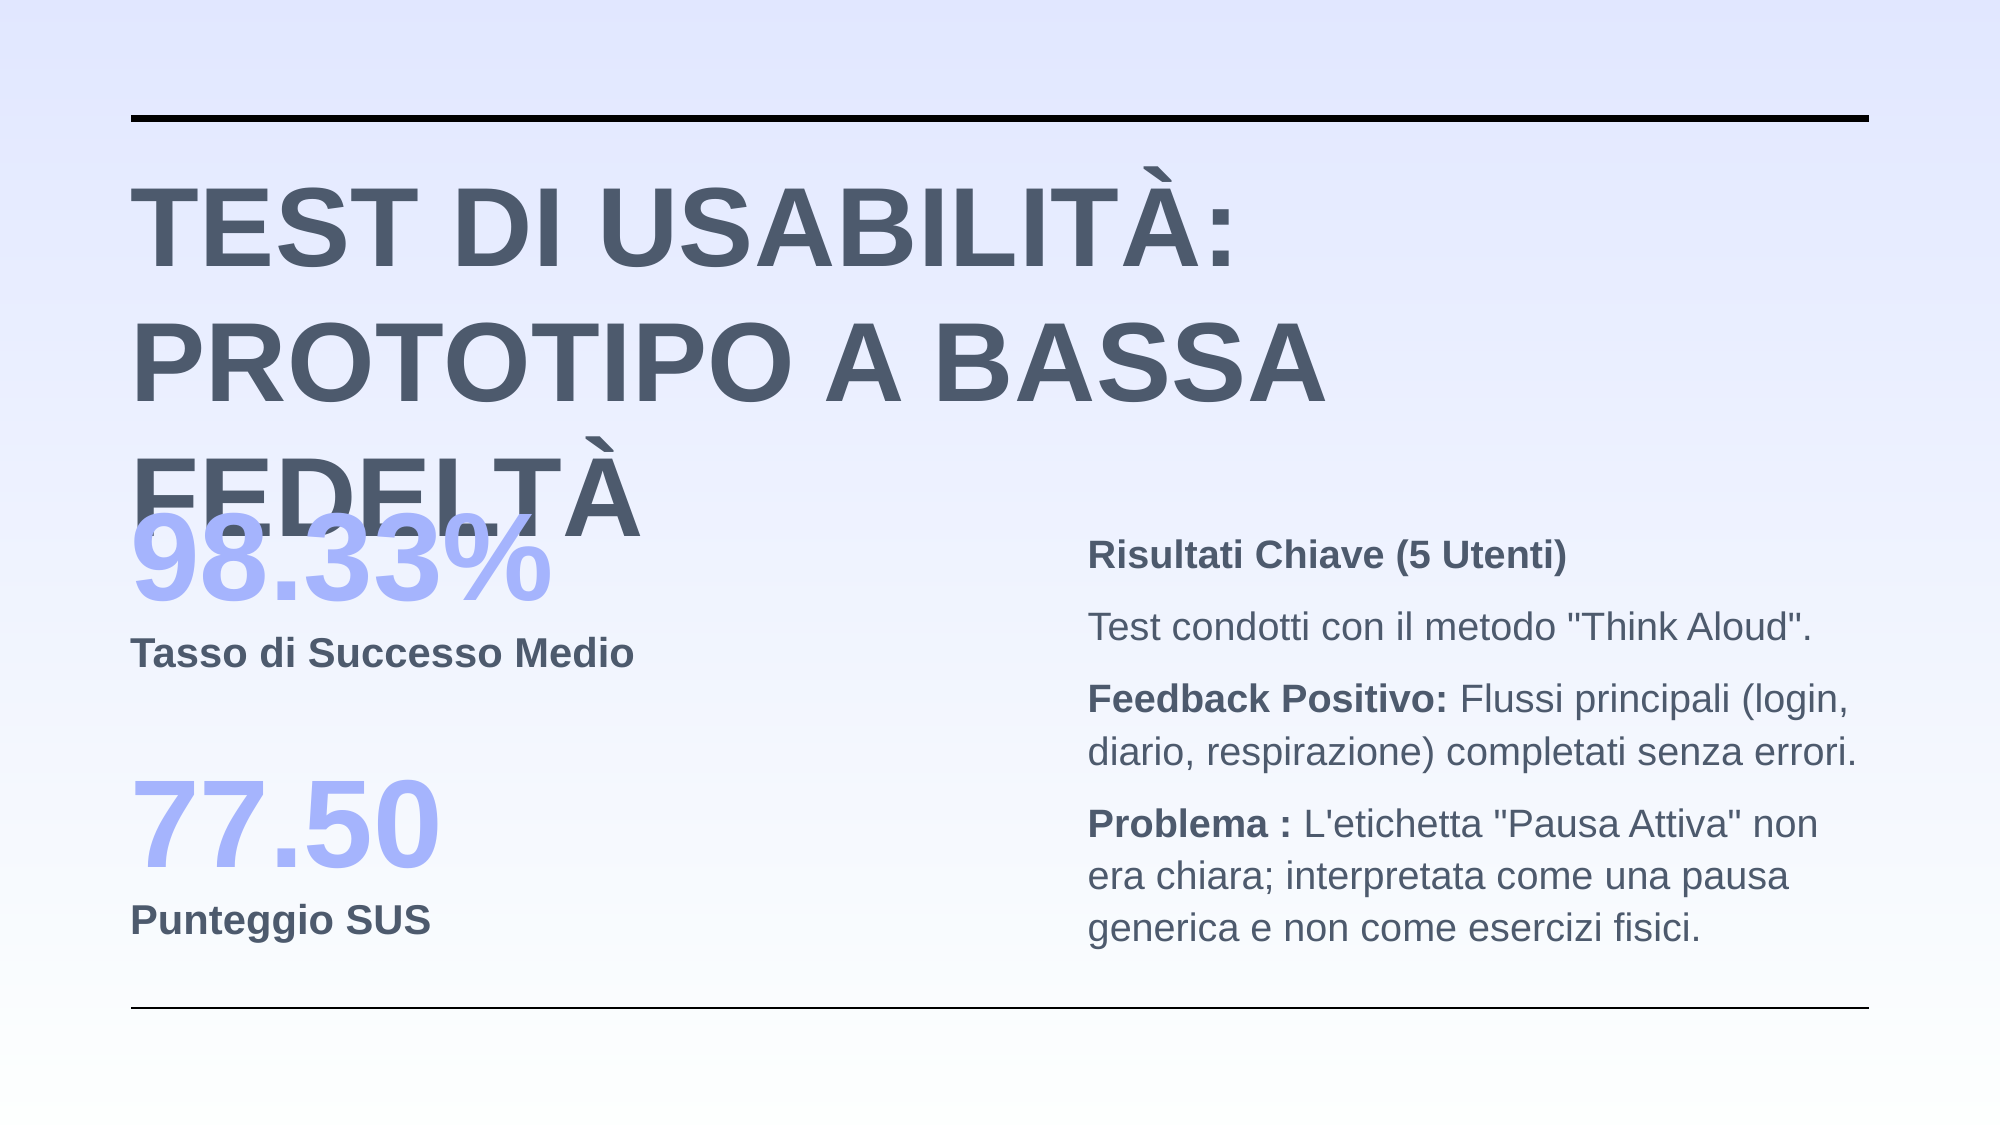

# Test di usabilità: prototipo a bassa fedeltà
98.33%
Tasso di Successo Medio
Risultati Chiave (5 Utenti)
Test condotti con il metodo "Think Aloud".
Feedback Positivo: Flussi principali (login, diario, respirazione) completati senza errori.
Problema : L'etichetta "Pausa Attiva" non era chiara; interpretata come una pausa generica e non come esercizi fisici.

77.50
Punteggio SUS